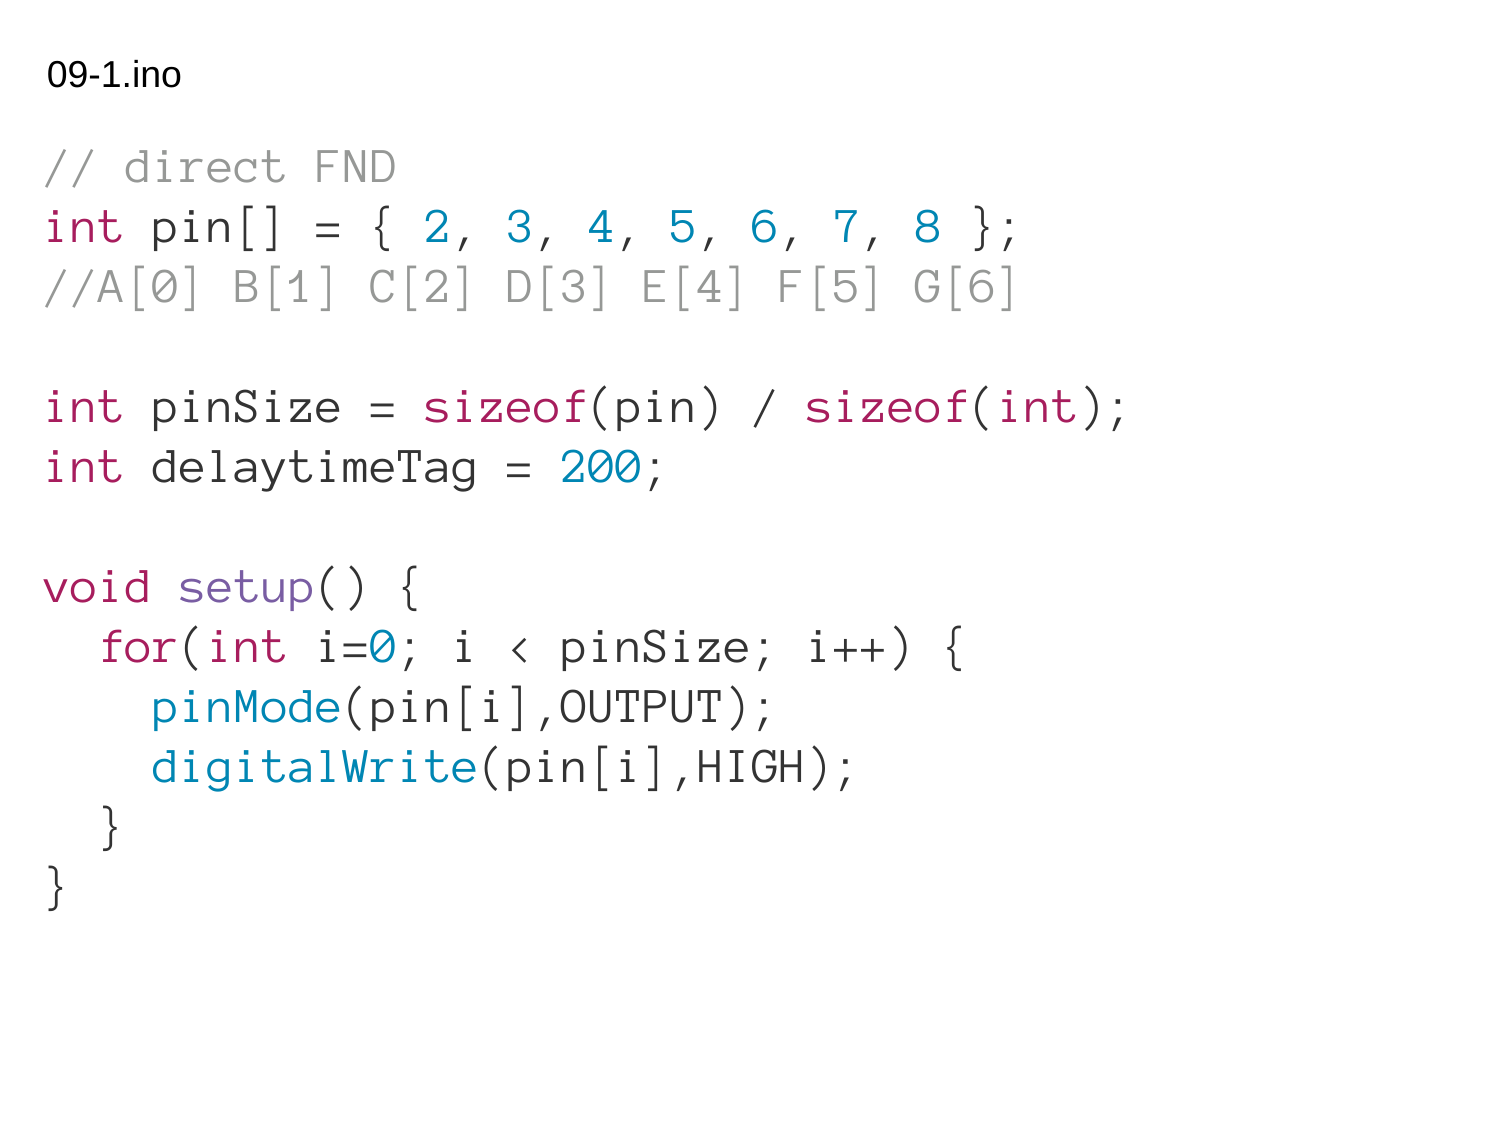

09-1.ino
// direct FND
int pin[] = { 2, 3, 4, 5, 6, 7, 8 };
//A[0] B[1] C[2] D[3] E[4] F[5] G[6]

int pinSize = sizeof(pin) / sizeof(int);
int delaytimeTag = 200;

void setup() {
  for(int i=0; i < pinSize; i++) {
    pinMode(pin[i],OUTPUT);
    digitalWrite(pin[i],HIGH);
  }
}